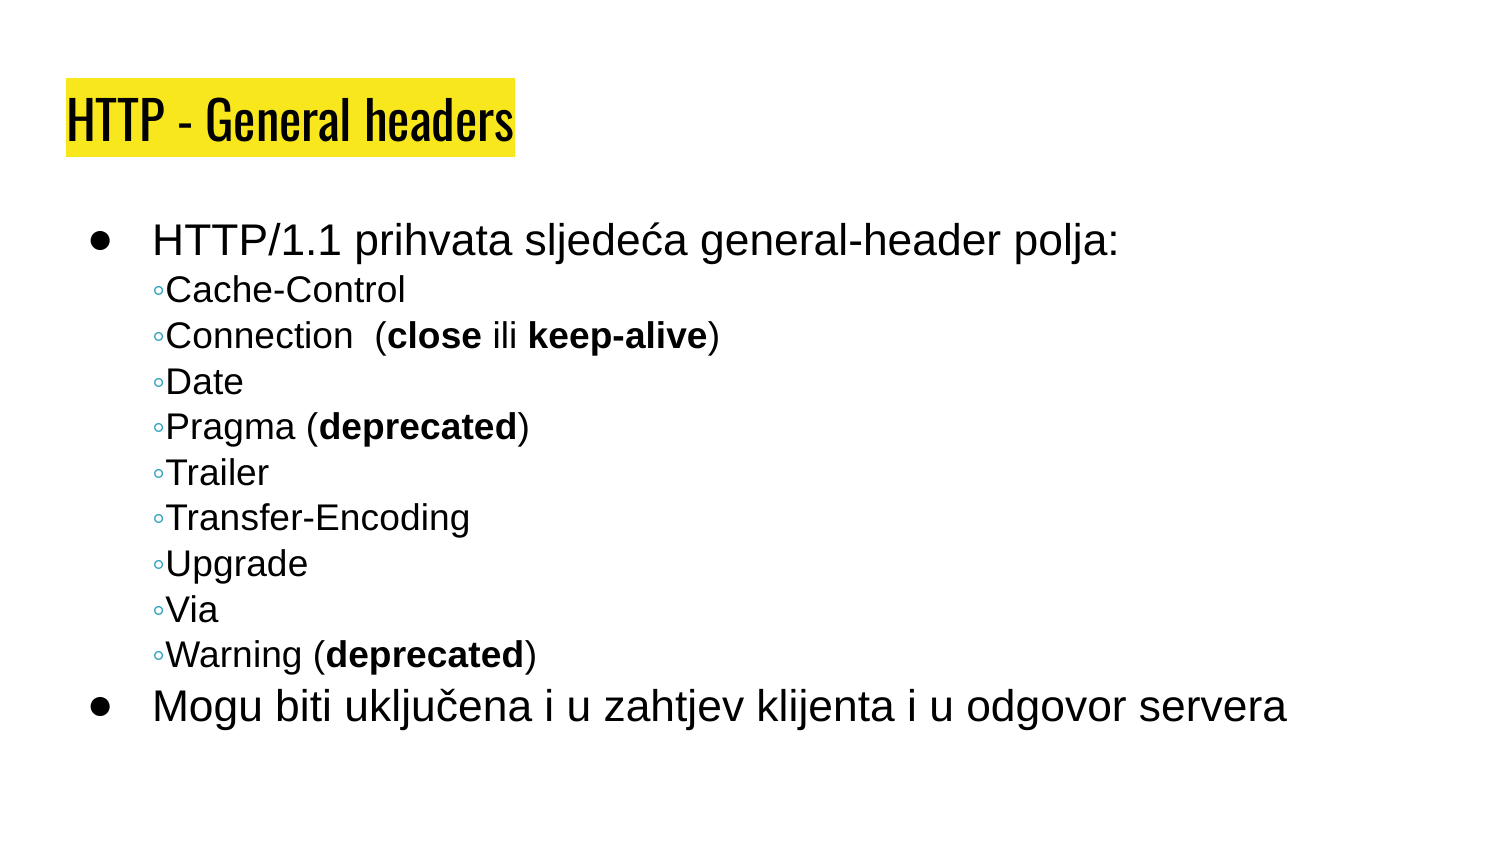

# HTTP - General headers
HTTP/1.1 prihvata sljedeća general-header polja:
◦Cache-Control
◦Connection  (close ili keep-alive)
◦Date
◦Pragma (deprecated)
◦Trailer
◦Transfer-Encoding
◦Upgrade
◦Via
◦Warning (deprecated)
Mogu biti uključena i u zahtjev klijenta i u odgovor servera